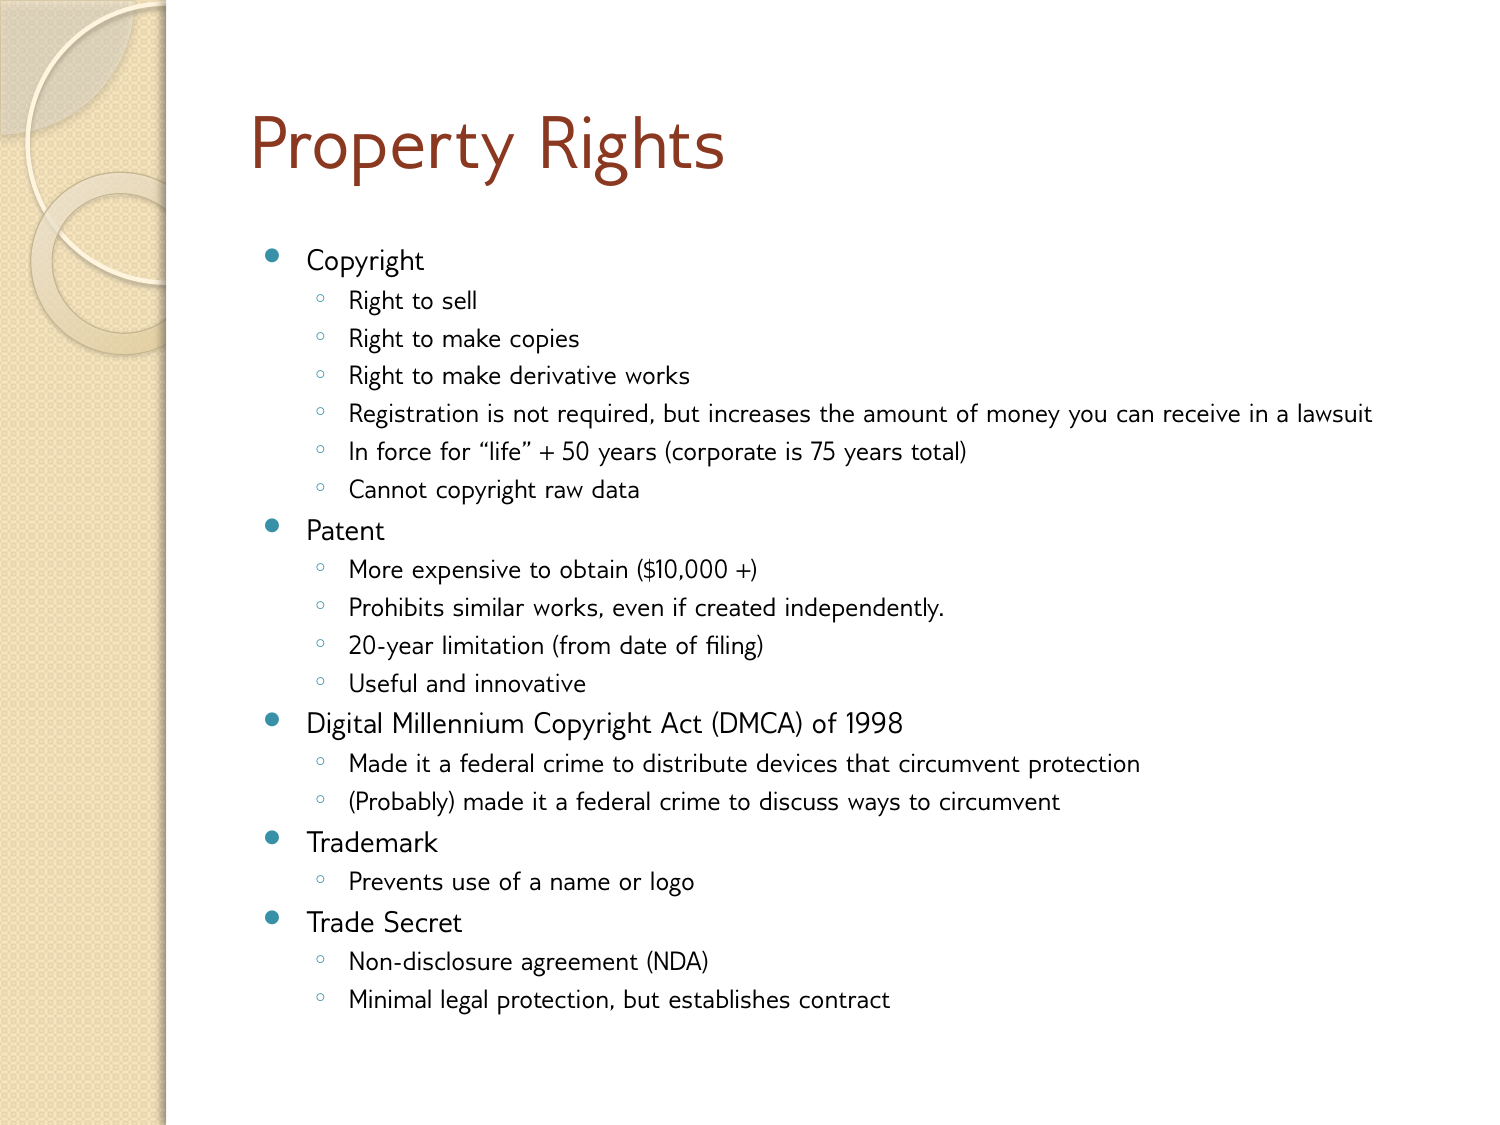

# Property Rights
Copyright
Right to sell
Right to make copies
Right to make derivative works
Registration is not required, but increases the amount of money you can receive in a lawsuit
In force for “life” + 50 years (corporate is 75 years total)
Cannot copyright raw data
Patent
More expensive to obtain ($10,000 +)
Prohibits similar works, even if created independently.
20-year limitation (from date of filing)
Useful and innovative
Digital Millennium Copyright Act (DMCA) of 1998
Made it a federal crime to distribute devices that circumvent protection
(Probably) made it a federal crime to discuss ways to circumvent
Trademark
Prevents use of a name or logo
Trade Secret
Non-disclosure agreement (NDA)
Minimal legal protection, but establishes contract